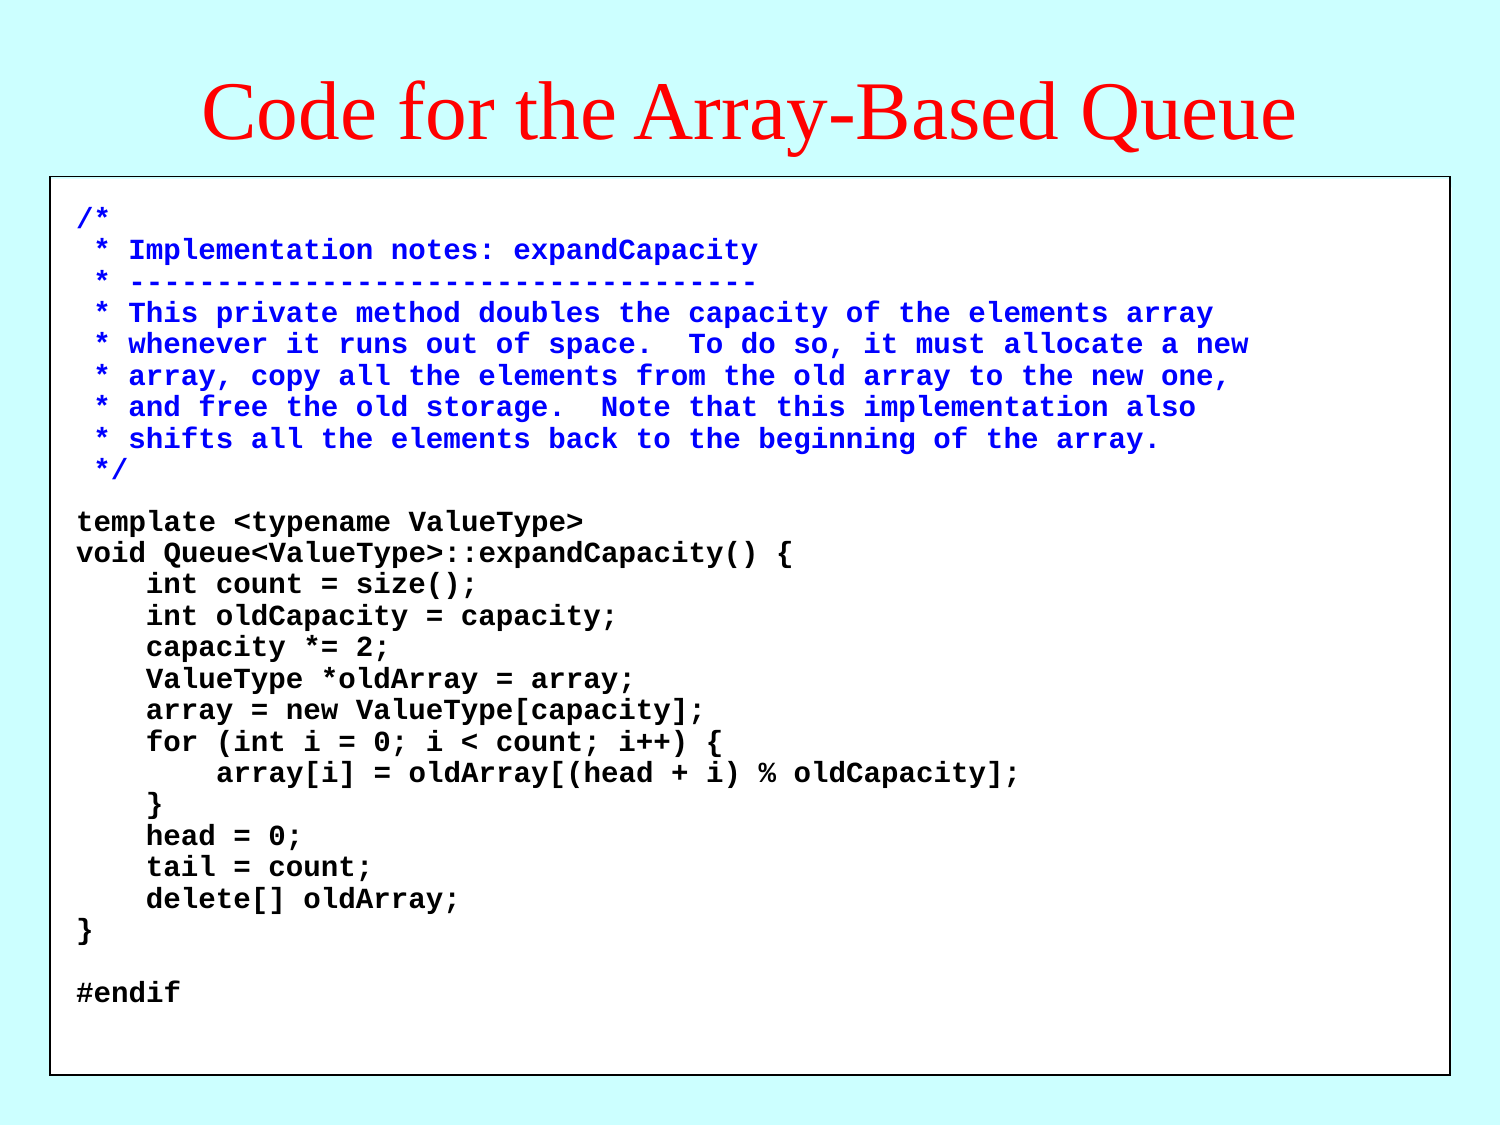

# Code for the Array-Based Queue

/*
 * Implementation notes: expandCapacity
 * ------------------------------------
 * This private method doubles the capacity of the elements array
 * whenever it runs out of space.  To do so, it must allocate a new
 * array, copy all the elements from the old array to the new one,
 * and free the old storage.  Note that this implementation also
 * shifts all the elements back to the beginning of the array.
 */

template <typename ValueType>
void Queue<ValueType>::expandCapacity() {
    int count = size();
    int oldCapacity = capacity;
    capacity *= 2;
    ValueType *oldArray = array;
    array = new ValueType[capacity];
    for (int i = 0; i < count; i++) {
        array[i] = oldArray[(head + i) % oldCapacity];
    }
    head = 0;
    tail = count;
    delete[] oldArray;
}

#endif

/*
 * Implementation notes: dequeue, peek
 * -----------------------------------
 * These methods must check for an empty queue and report an
 * error if there is no first element.
 */

template <typename ValueType>
ValueType Queue<ValueType>::dequeue() {
    if (isEmpty()) error("dequeue: Attempting to dequeue an empty queue");
    ValueType result = array[head];
    head = (head + 1) % capacity;
    return result;
}

template <typename ValueType>
ValueType Queue<ValueType>::peek() {
    if (isEmpty()) error("peek: Attempting to peek at an empty queue");
    return array[head];
}